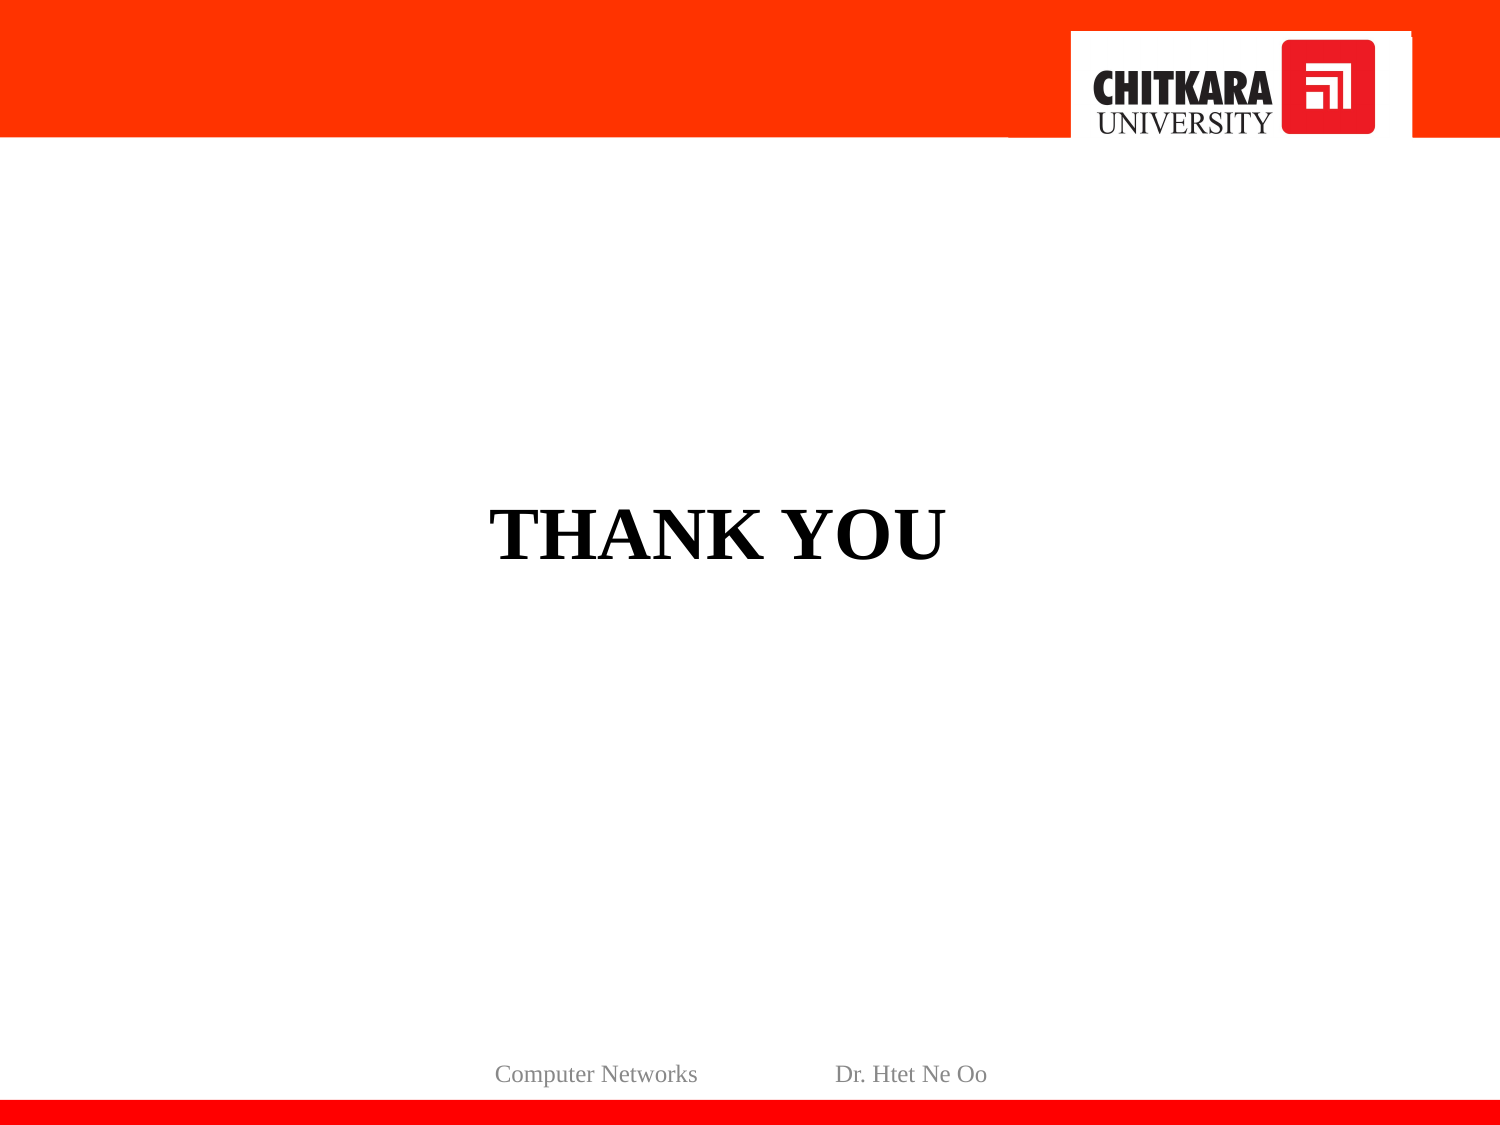

# THANK YOU
Computer Networks                      Dr. Htet Ne Oo